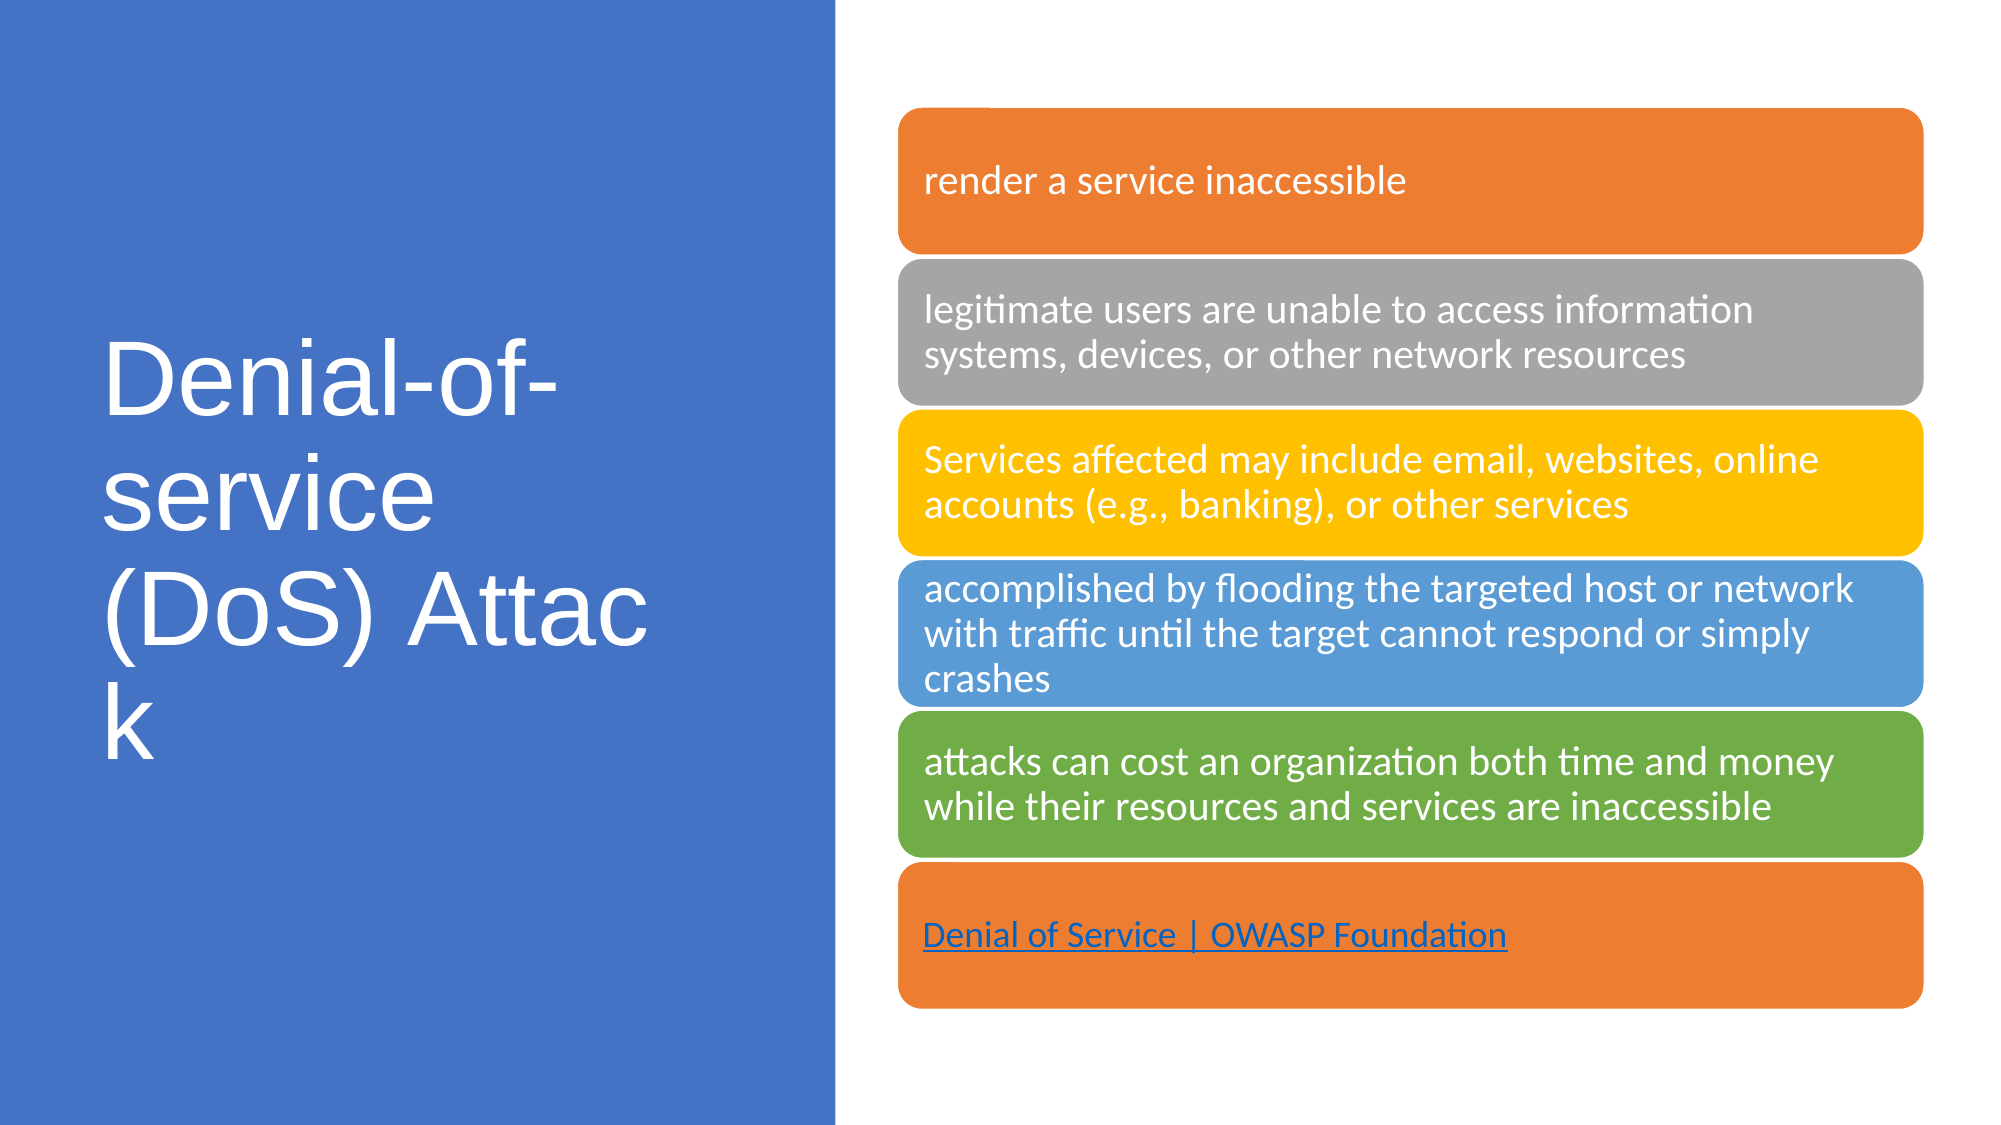

# Denial-of-service (DoS) Attack
render a service inaccessible
legitimate users are unable to access information systems, devices, or other network resources
Services affected may include email, websites, online accounts (e.g., banking), or other services
accomplished by flooding the targeted host or network with traffic until the target cannot respond or simply crashes
attacks can cost an organization both time and money while their resources and services are inaccessible
Denial of Service | OWASP Foundation